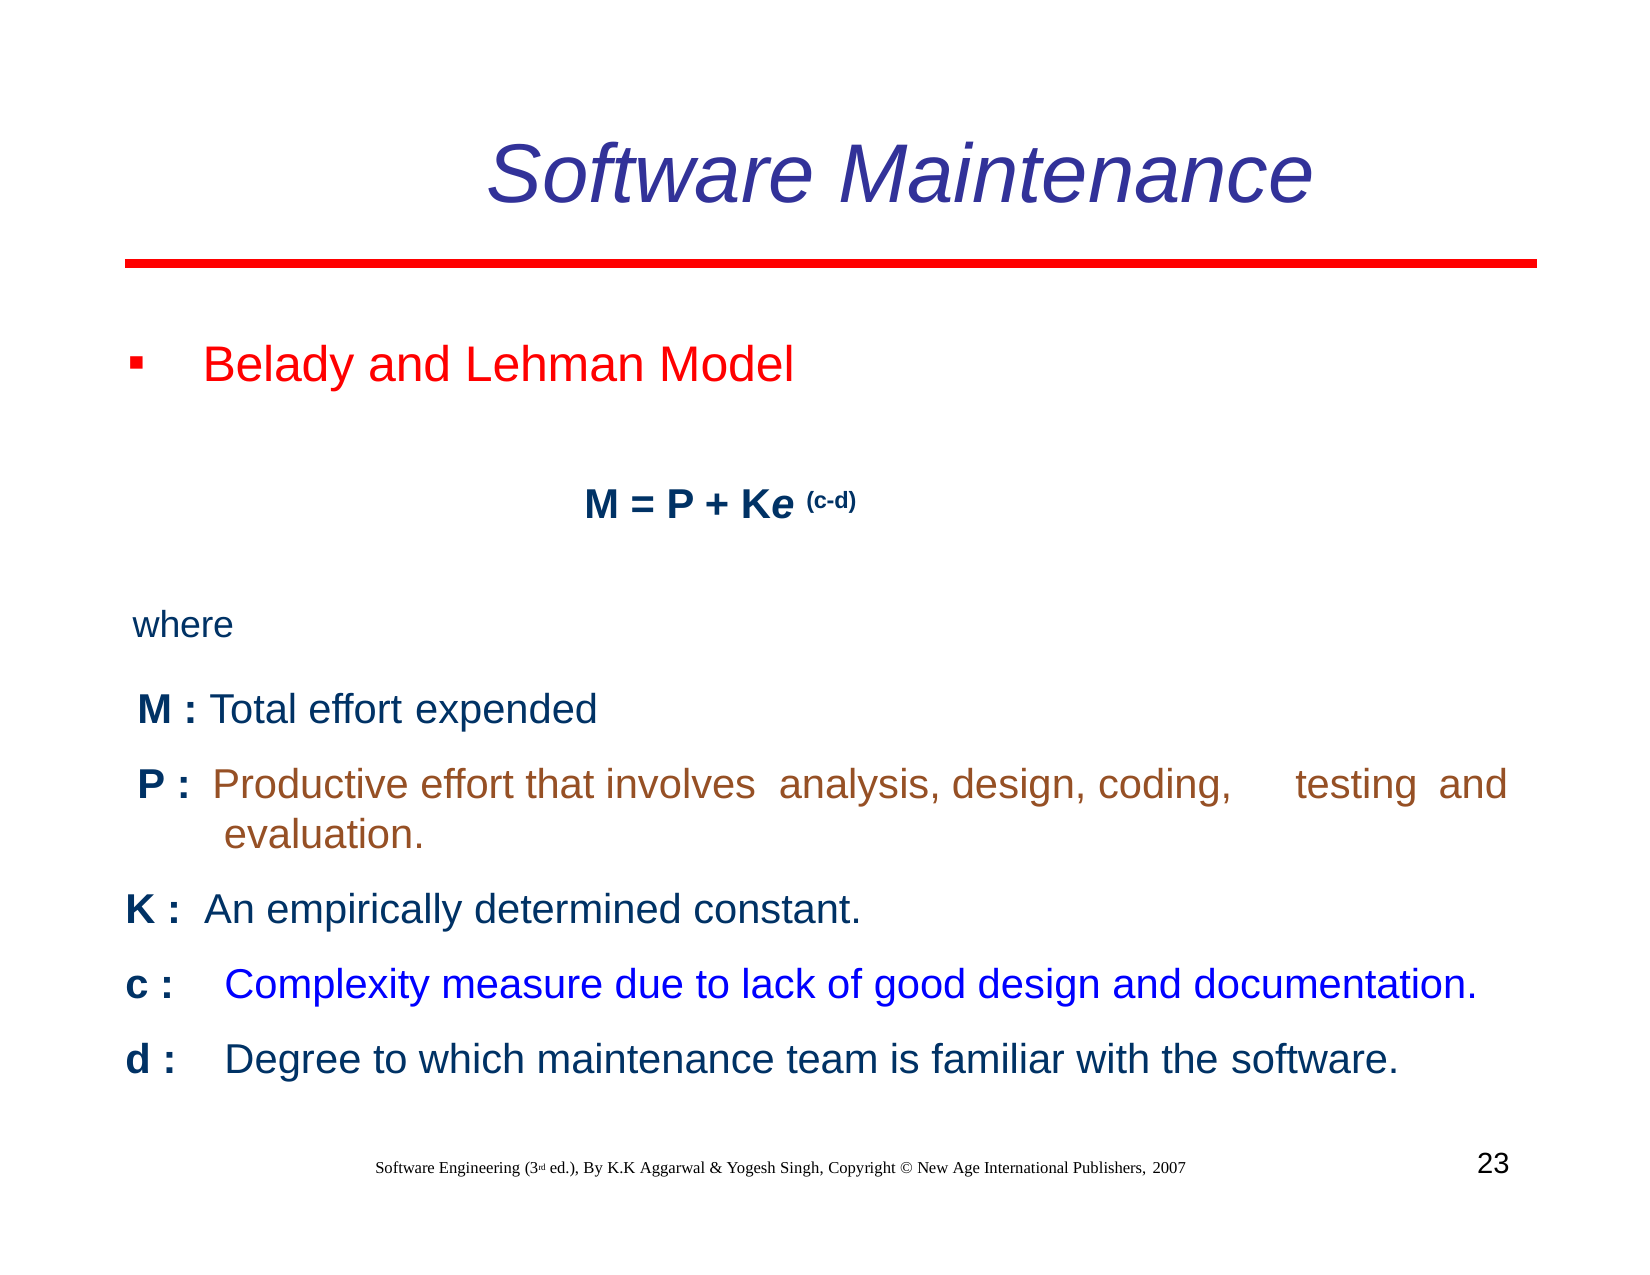

# Software Maintenance

Belady and Lehman Model

M = P + Ke (c-d)

where

M : Total effort expended
P :	Productive effort that involves  analysis, design, coding,     testing and  evaluation.
K :  An empirically determined constant.
c :	Complexity measure due to lack of good design and documentation.
d :	Degree to which maintenance team is familiar with the software.
23
Software Engineering (3rd  ed.), By K.K Aggarwal & Yogesh Singh, Copyright © New Age International Publishers, 2007